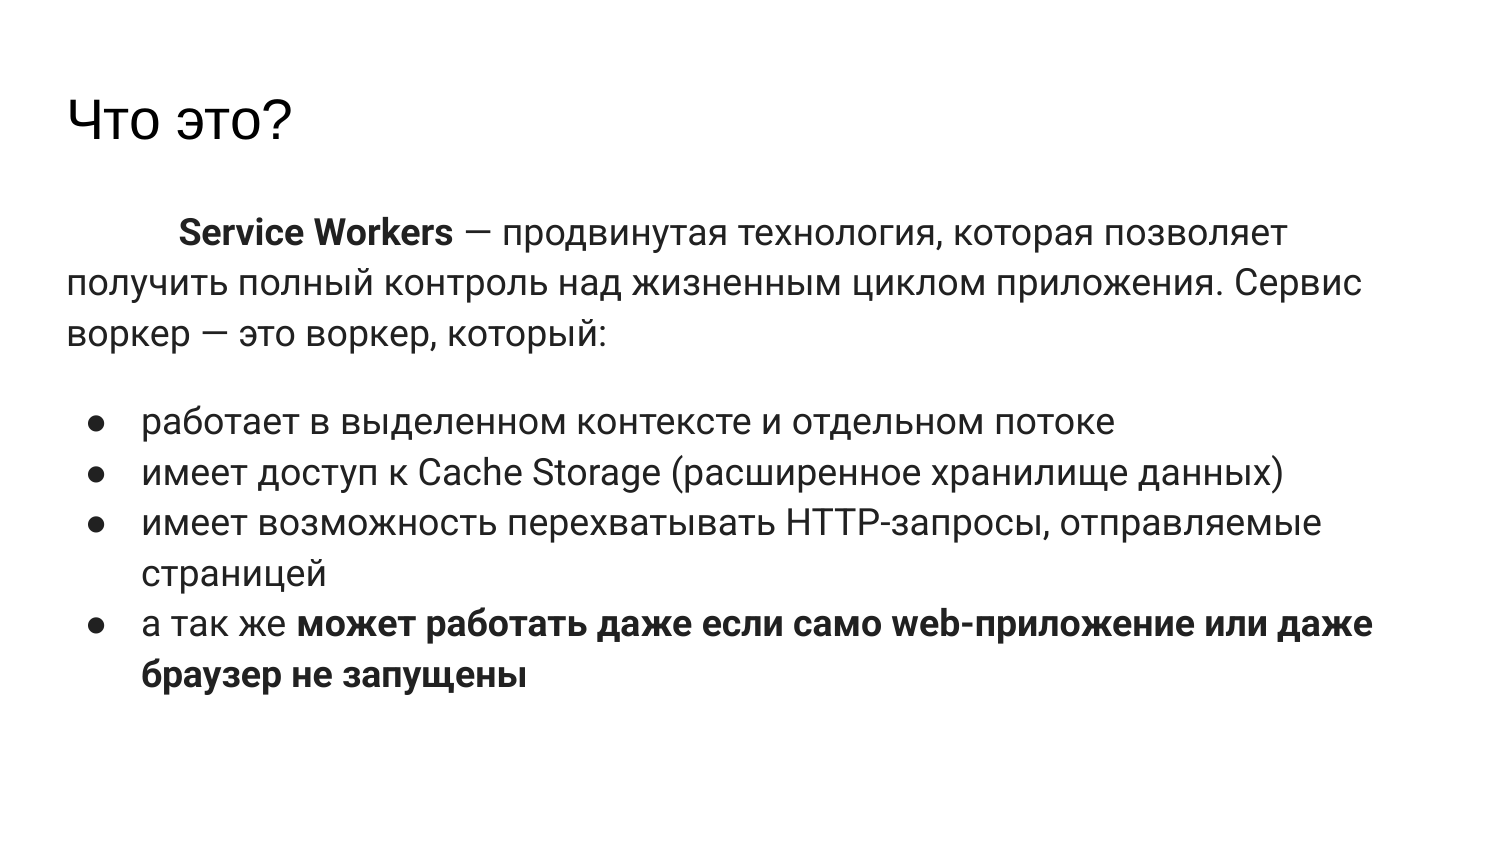

# Что это?
Service Workers — продвинутая технология, которая позволяет получить полный контроль над жизненным циклом приложения. Сервис воркер — это воркер, который:
работает в выделенном контексте и отдельном потоке
имеет доступ к Cache Storage (расширенное хранилище данных)
имеет возможность перехватывать HTTP-запросы, отправляемые страницей
а так же может работать даже если само web-приложение или даже браузер не запущены